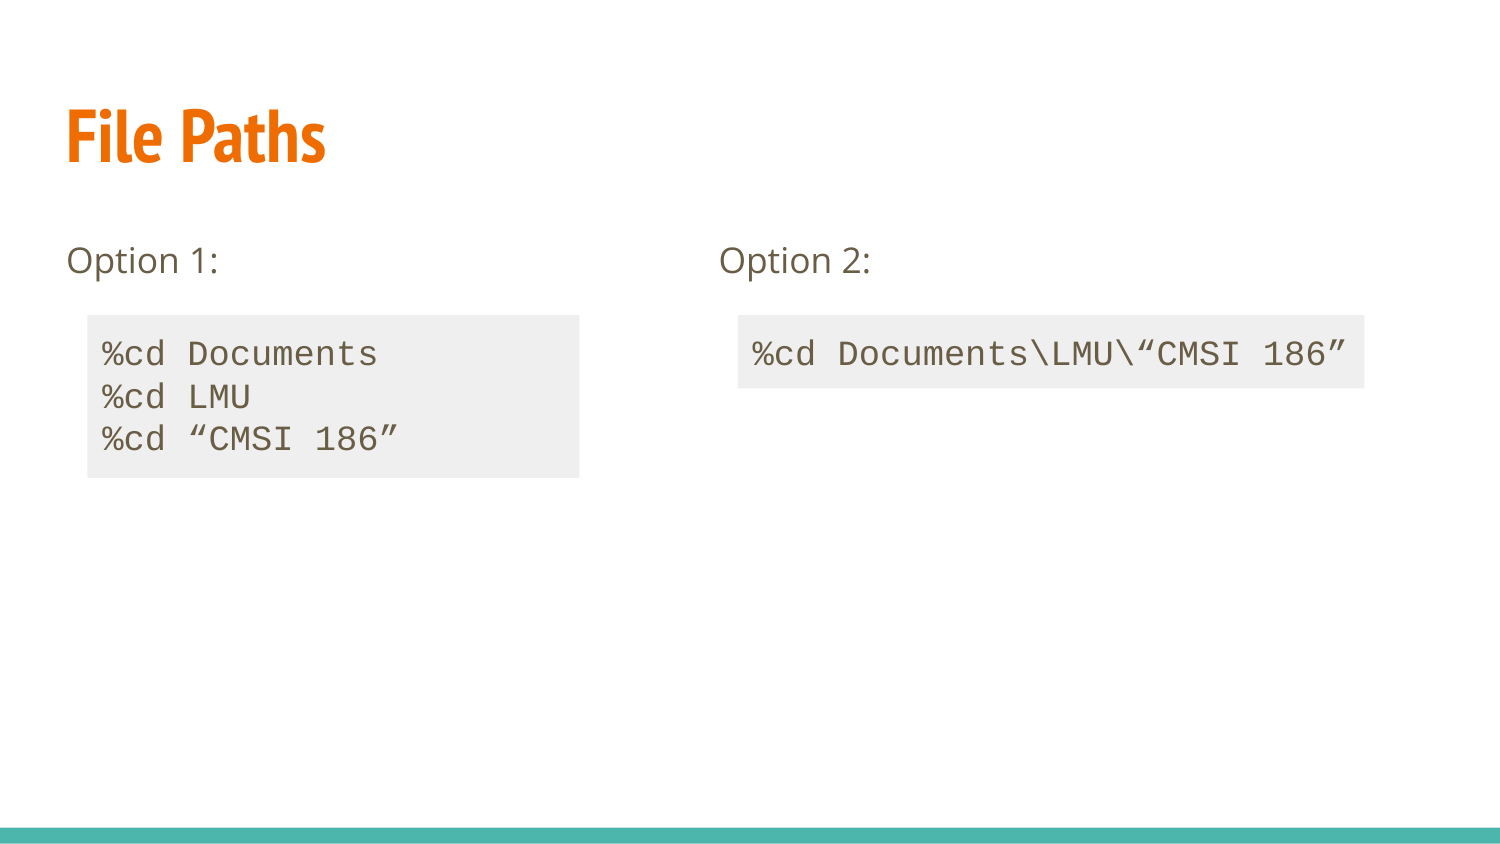

# File Paths
Option 1:

Option 2:
%cd Documents
%cd LMU
%cd “CMSI 186”
%cd Documents\LMU\“CMSI 186”